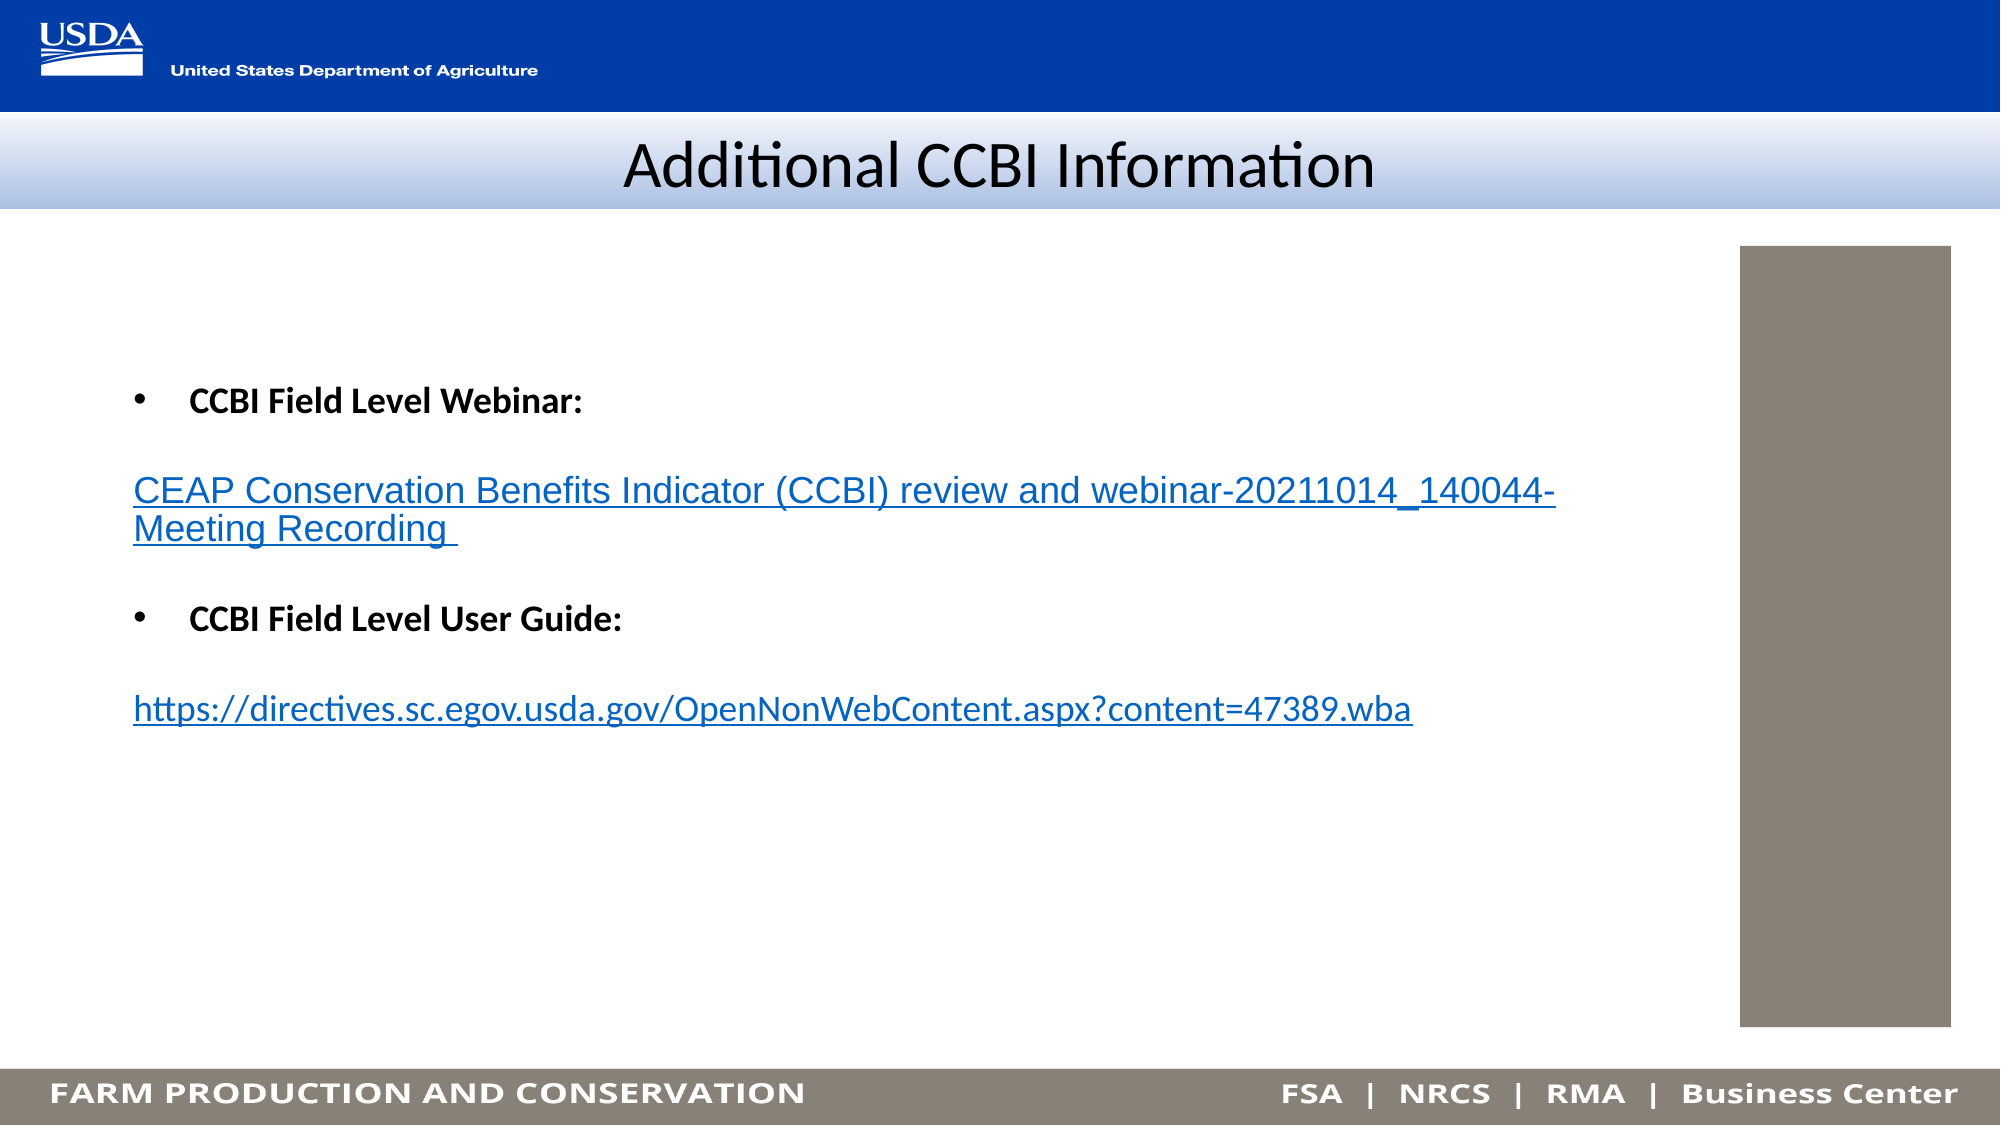

Additional CCBI Information

CCBI Field Level Webinar:

CEAP Conservation Benefits Indicator (CCBI) review and webinar-20211014_140044-Meeting Recording

CCBI Field Level User Guide:

https://directives.sc.egov.usda.gov/OpenNonWebContent.aspx?content=47389.wba